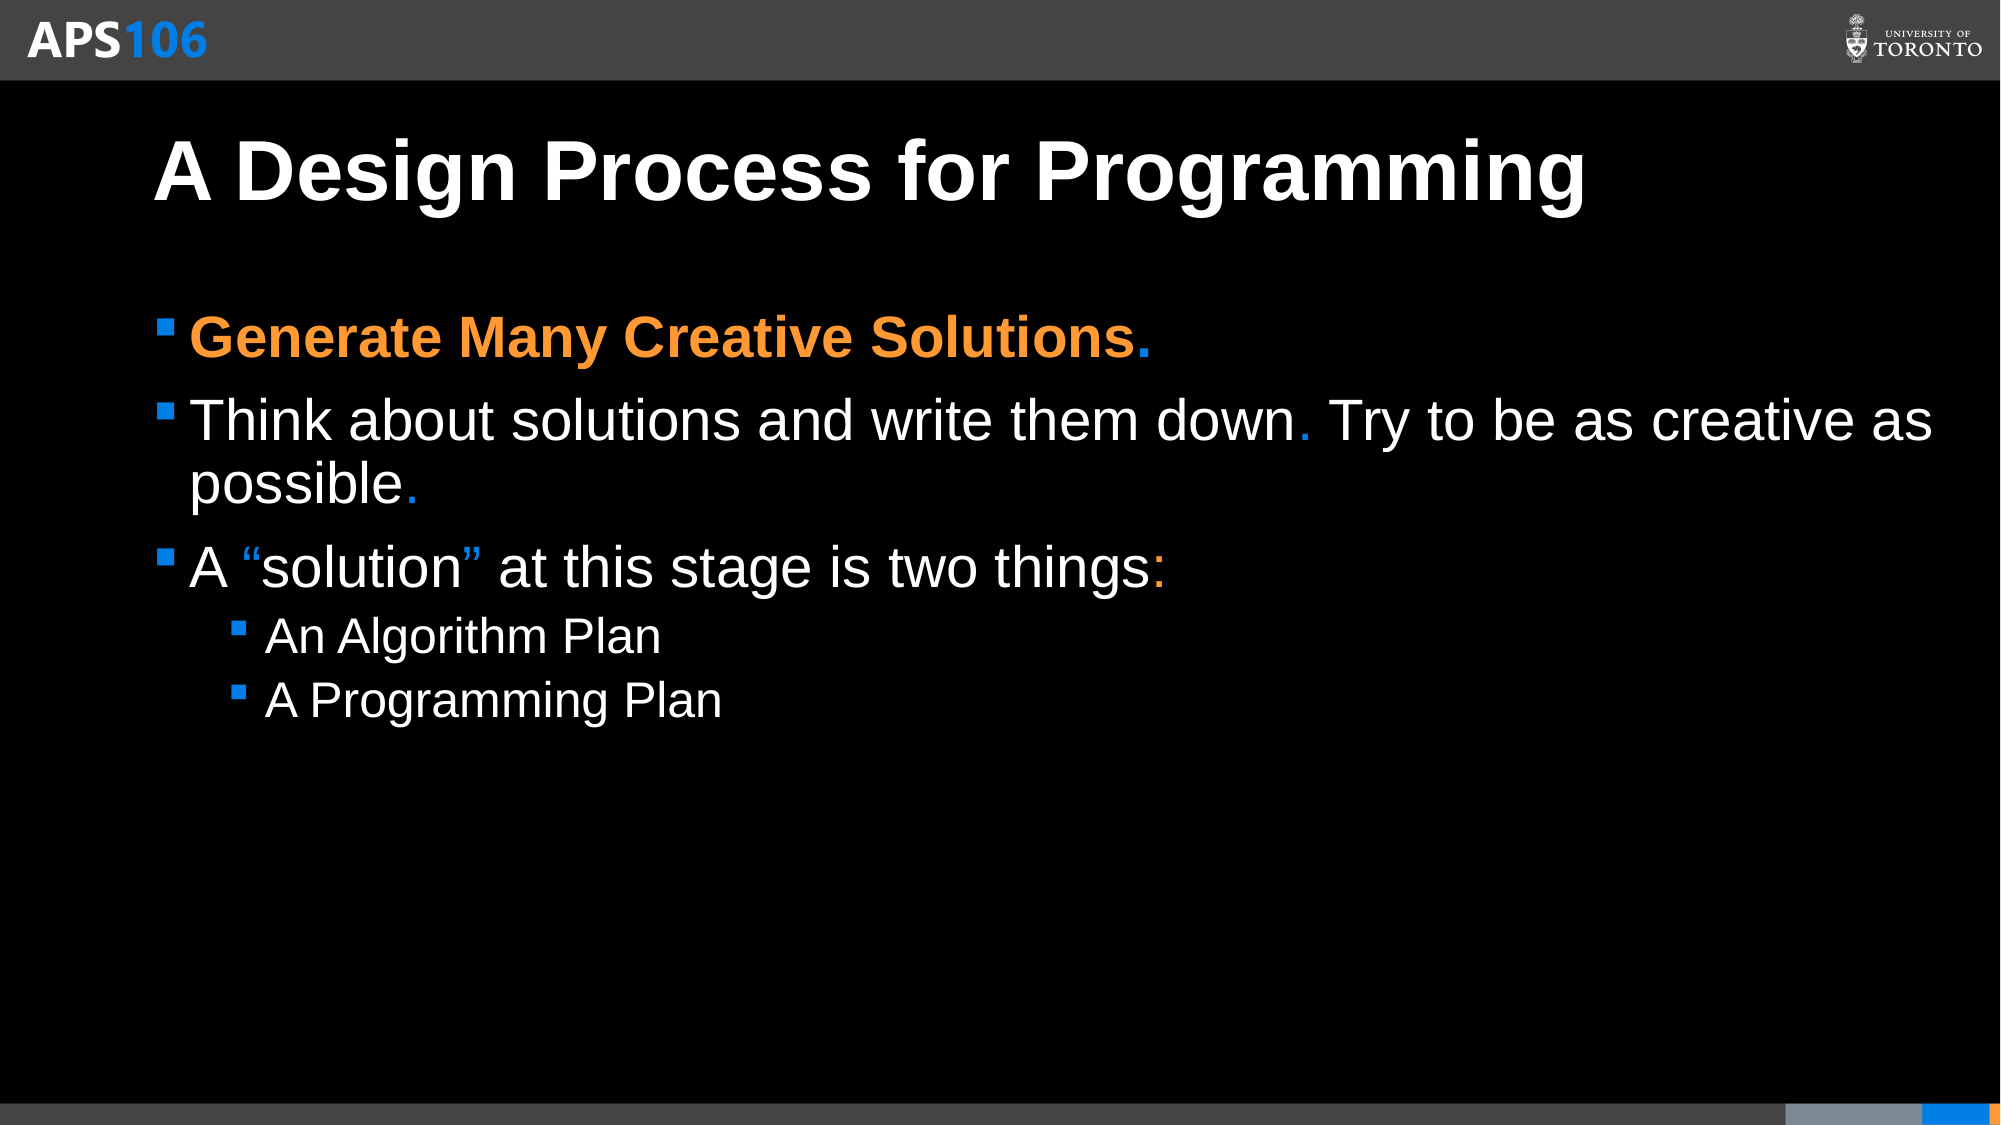

# A Design Process for Programming
Generate Many Creative Solutions.
Think about solutions and write them down. Try to be as creative as possible.
A “solution” at this stage is two things:
An Algorithm Plan
A Programming Plan